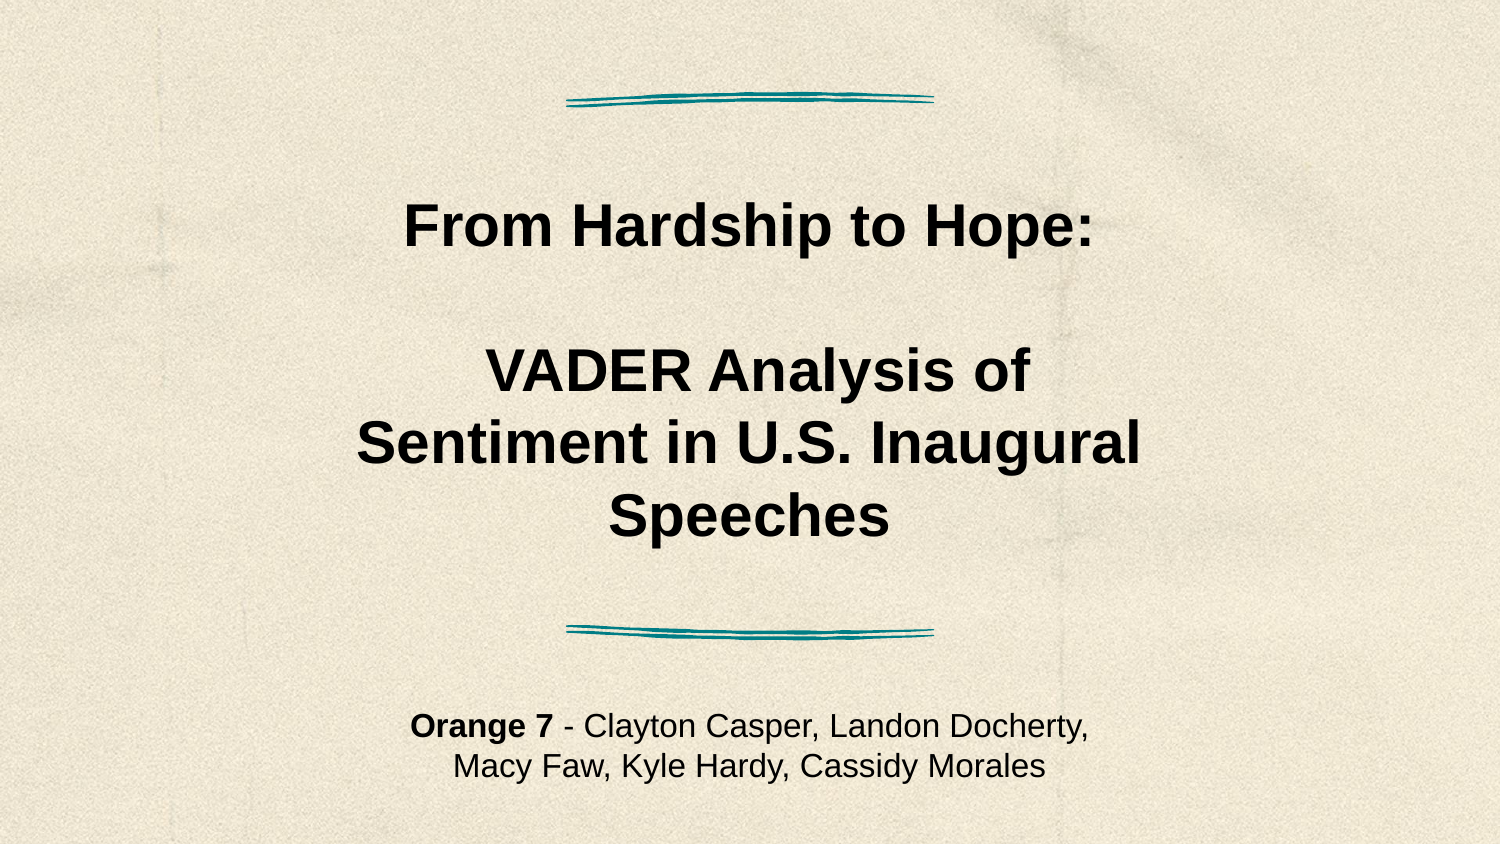

# From Hardship to Hope:

 VADER Analysis of Sentiment in U.S. Inaugural Speeches

Orange 7 - Clayton Casper, Landon Docherty,
Macy Faw, Kyle Hardy, Cassidy Morales